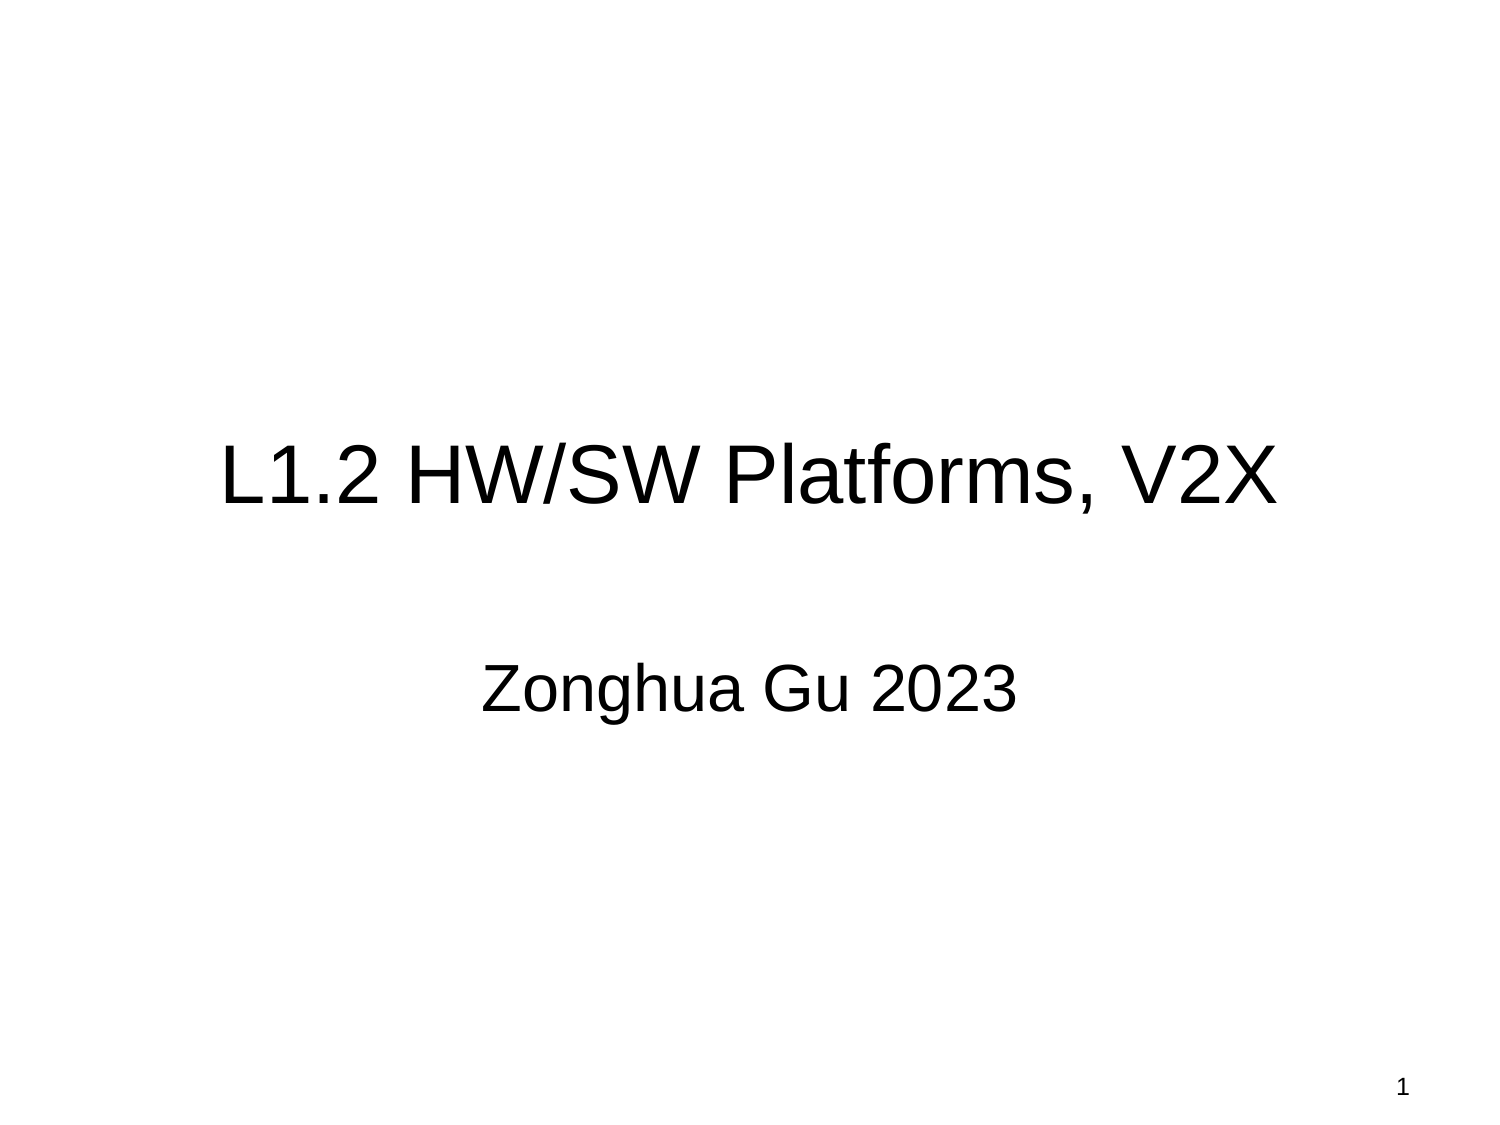

# L1.2 HW/SW Platforms, V2X
Zonghua Gu 2023
1